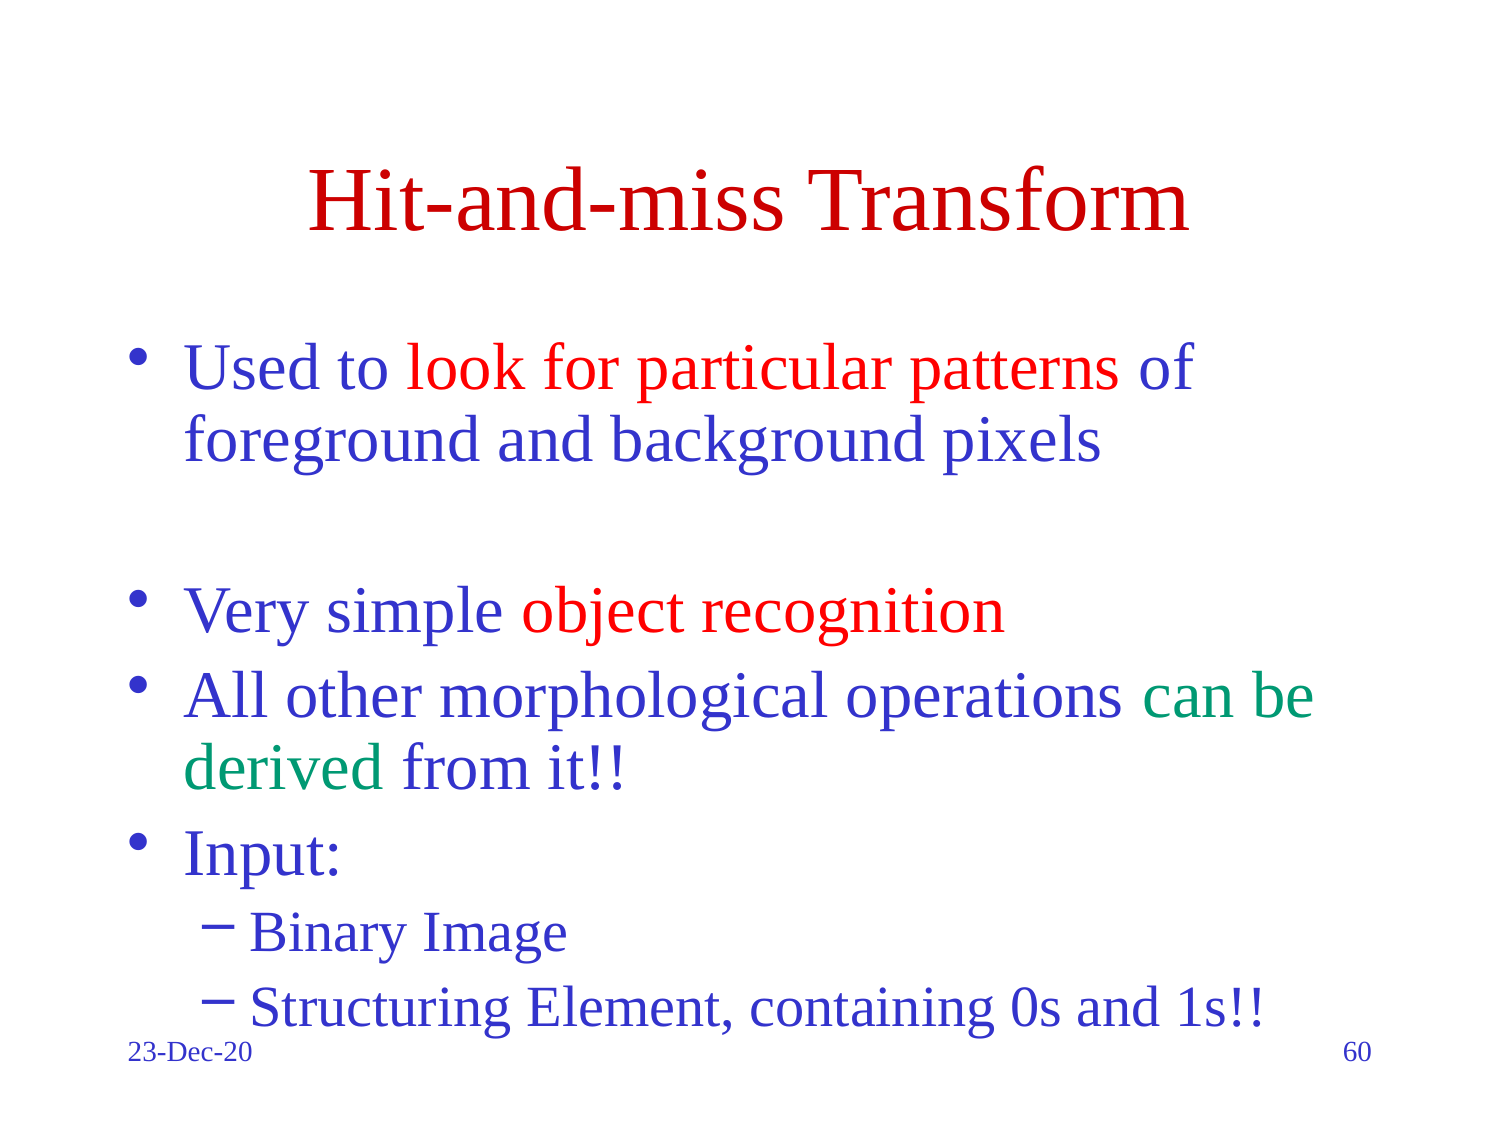

# Hit-and-miss Transform
Used to look for particular patterns of foreground and background pixels

Very simple object recognition
All other morphological operations can be derived from it!!
Input:
Binary Image
Structuring Element, containing 0s and 1s!!
23-Dec-20
60